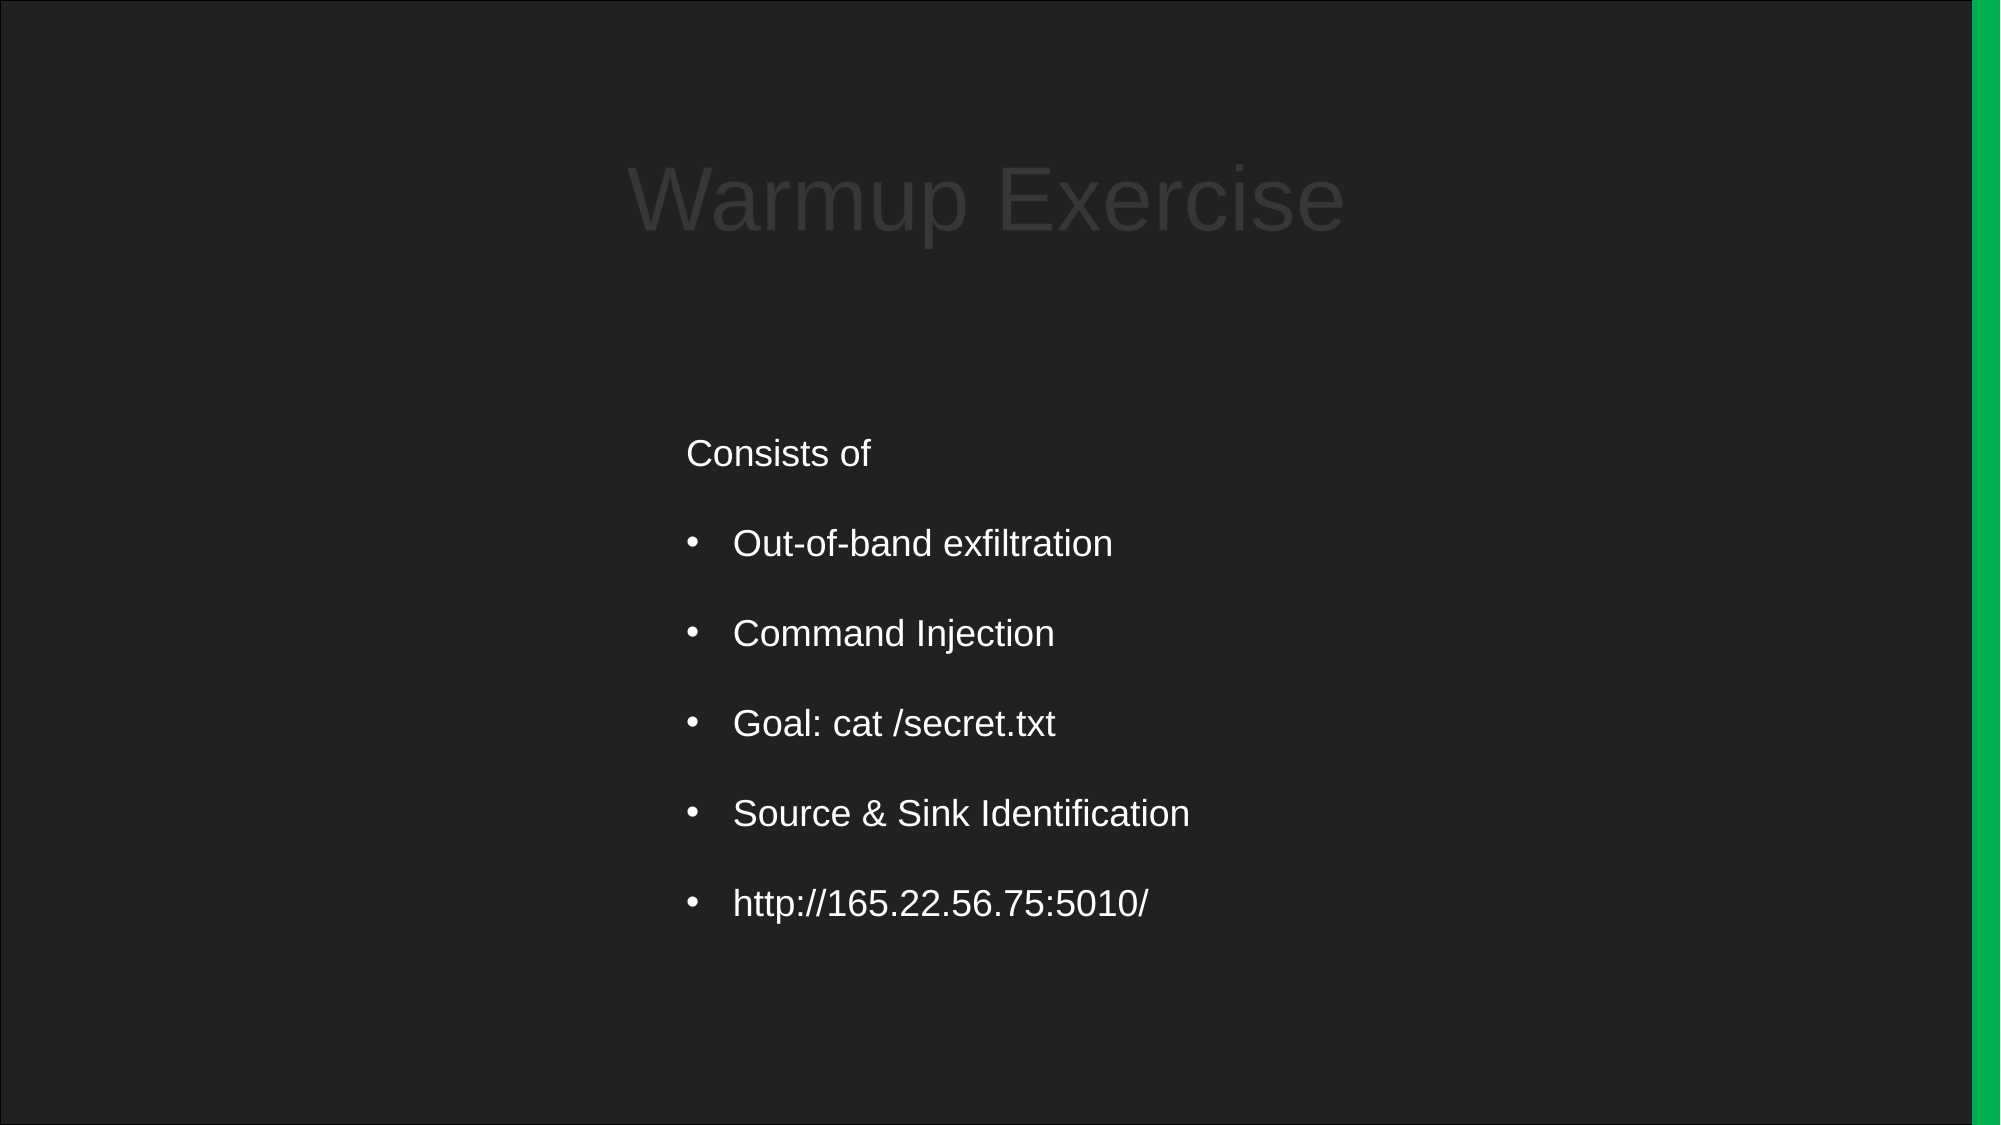

Warmup Exercise
Consists of

Out-of-band exfiltration

Command Injection

Goal: cat /secret.txt

Source & Sink Identification

http://165.22.56.75:5010/